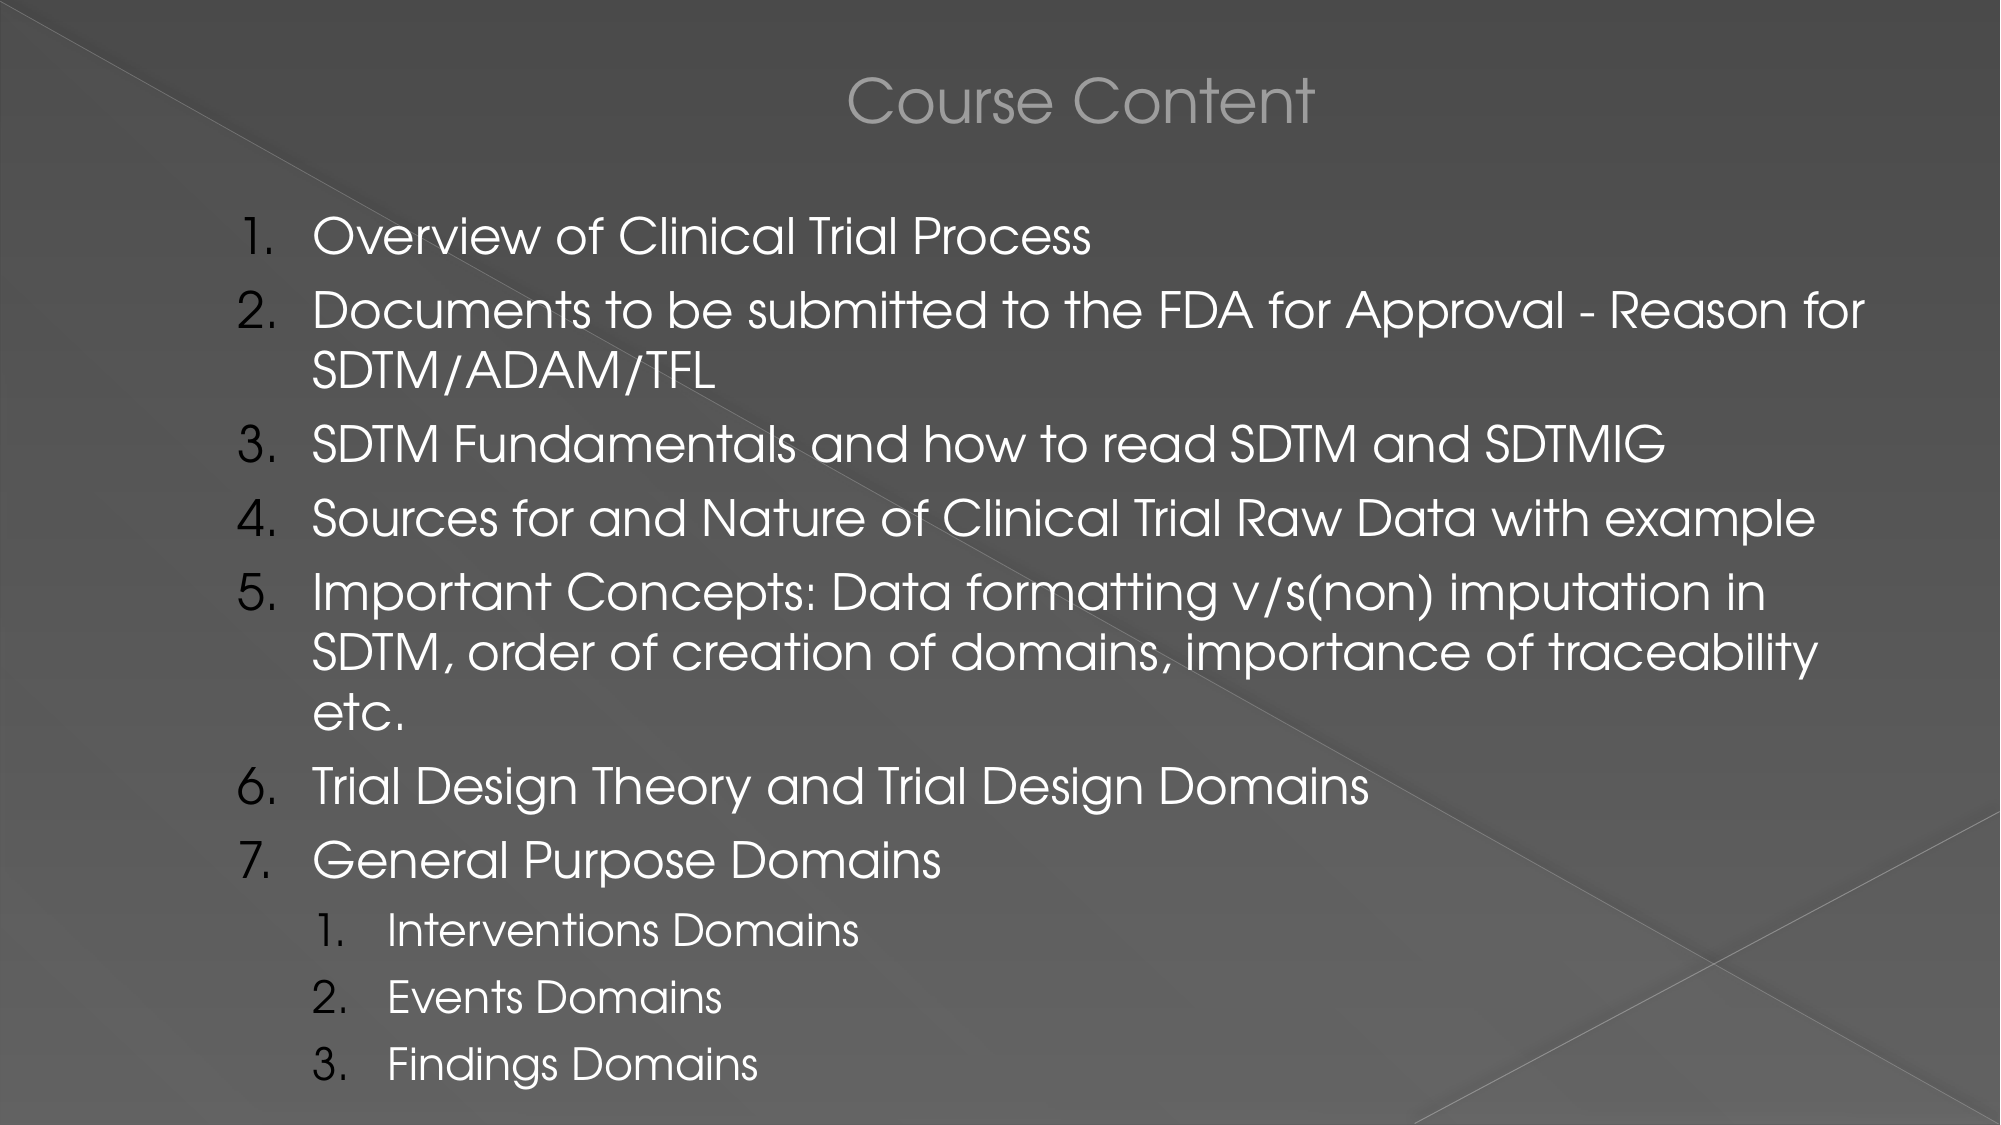

# Course Content
Overview of Clinical Trial Process
Documents to be submitted to the FDA for Approval - Reason for SDTM/ADAM/TFL
SDTM Fundamentals and how to read SDTM and SDTMIG
Sources for and Nature of Clinical Trial Raw Data with example
Important Concepts: Data formatting v/s(non) imputation in SDTM, order of creation of domains, importance of traceability etc.
Trial Design Theory and Trial Design Domains
General Purpose Domains
Interventions Domains
Events Domains
Findings Domains